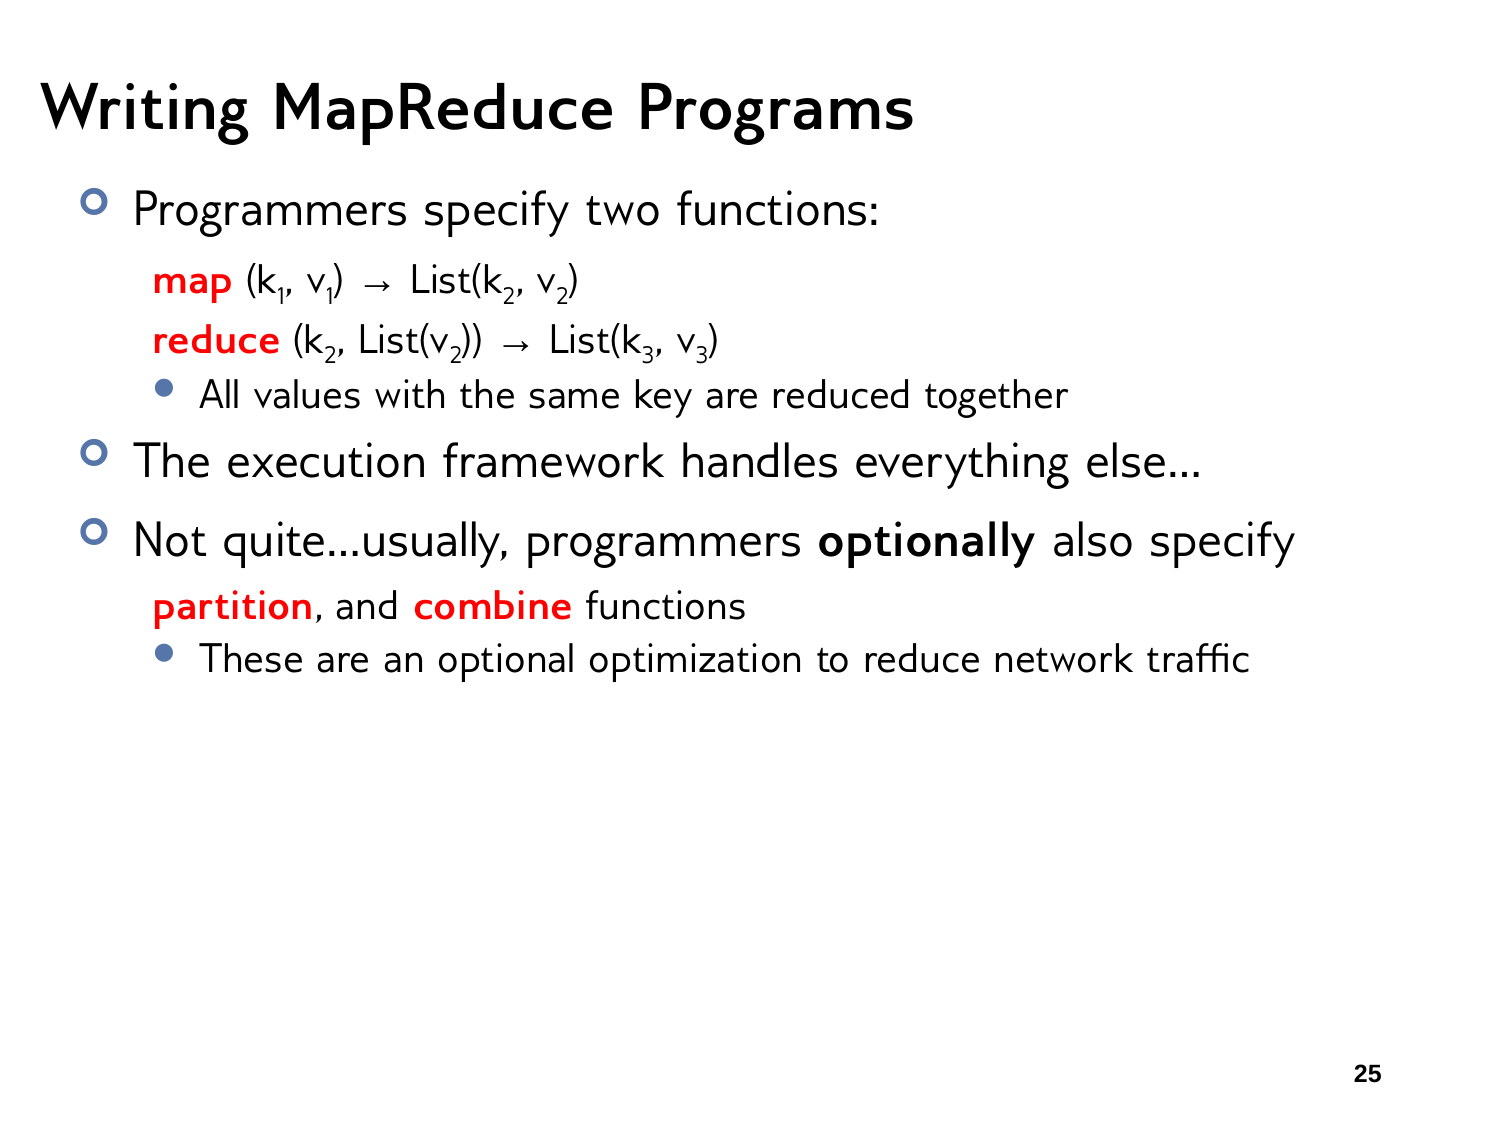

# Writing MapReduce Programs
Programmers specify two functions:
map (k1, v1) → List(k2, v2)
reduce (k2, List(v2)) → List(k3, v3)
All values with the same key are reduced together
The execution framework handles everything else…
Not quite…usually, programmers optionally also specify
partition, and combine functions
These are an optional optimization to reduce network traffic
25